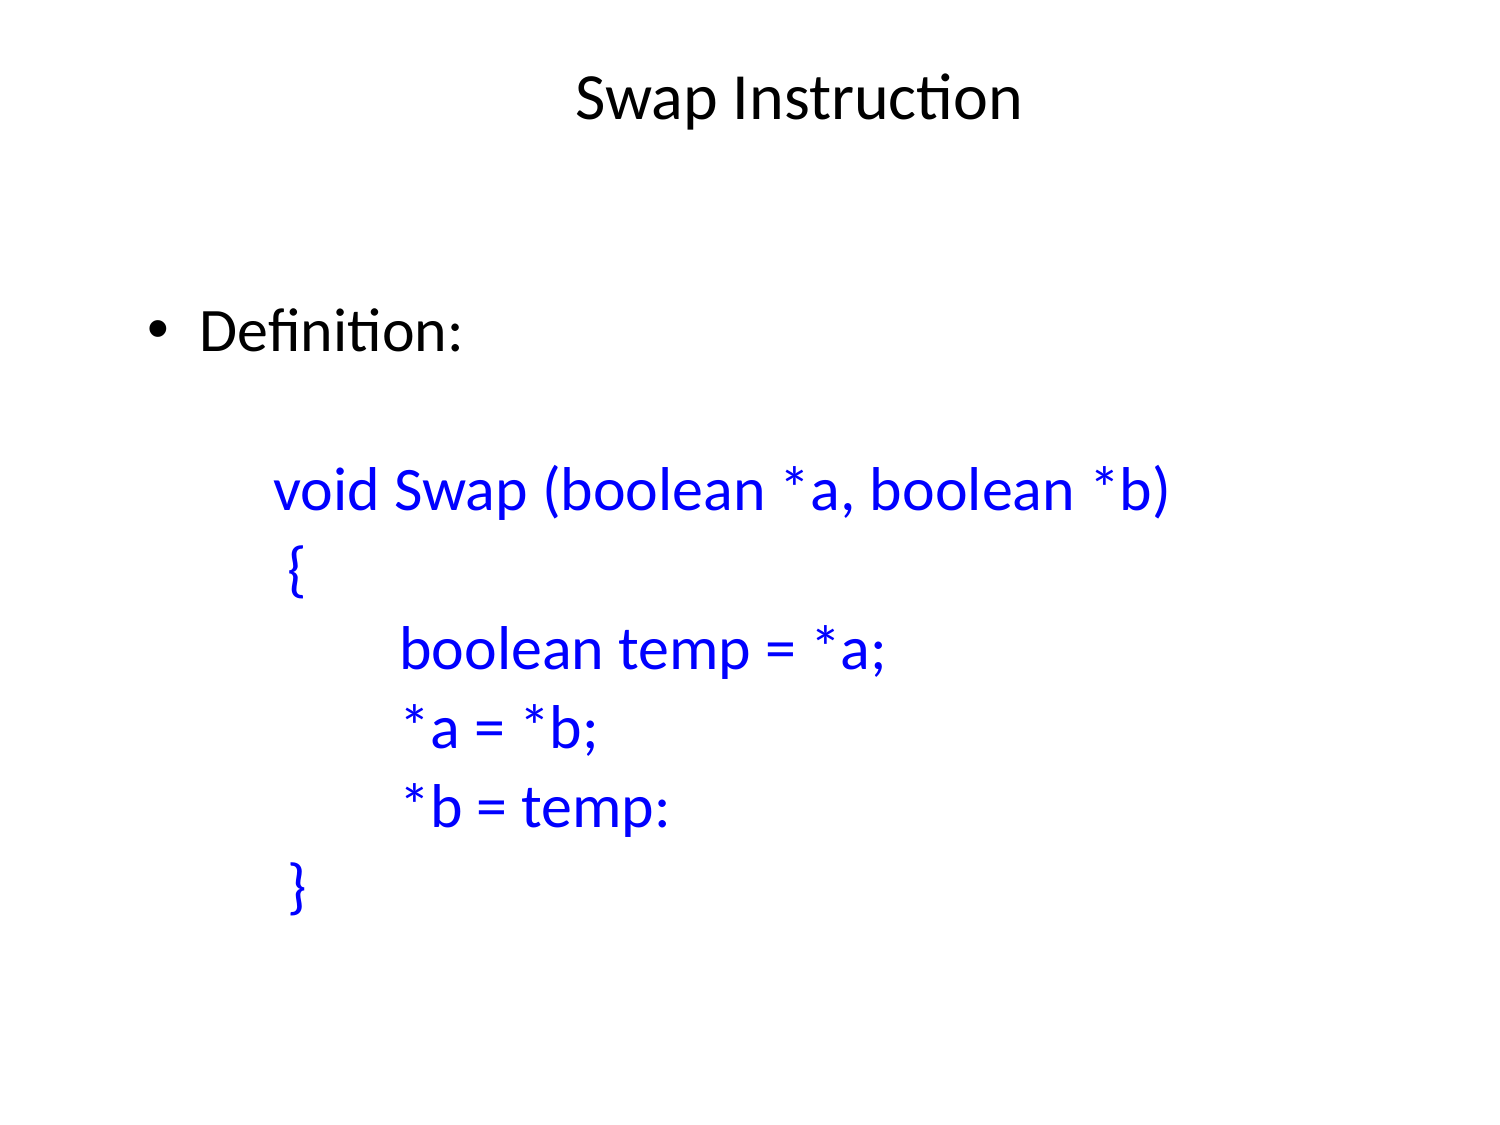

# Swap Instruction

Definition:

         void Swap (boolean *a, boolean *b)
          {
                  boolean temp = *a;
                  *a = *b;
                  *b = temp:
          }